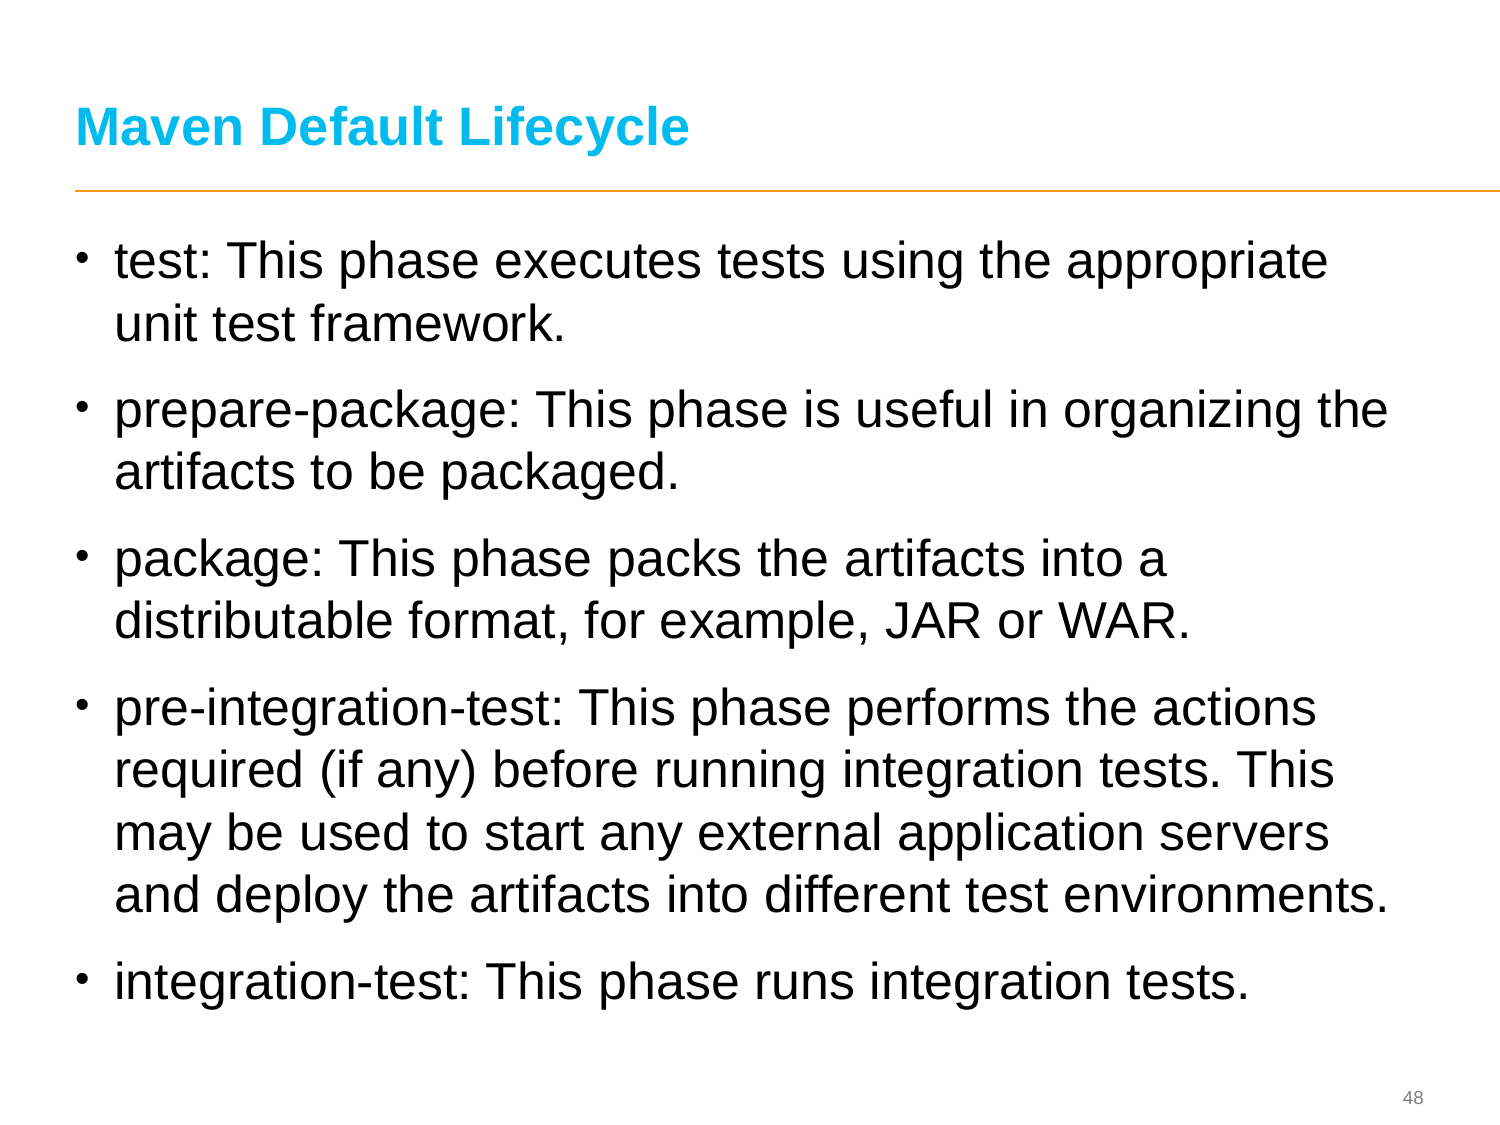

# Maven Default Lifecycle
test: This phase executes tests using the appropriate unit test framework.
prepare-package: This phase is useful in organizing the artifacts to be packaged.
package: This phase packs the artifacts into a distributable format, for example, JAR or WAR.
pre-integration-test: This phase performs the actions required (if any) before running integration tests. This may be used to start any external application servers and deploy the artifacts into different test environments.
integration-test: This phase runs integration tests.